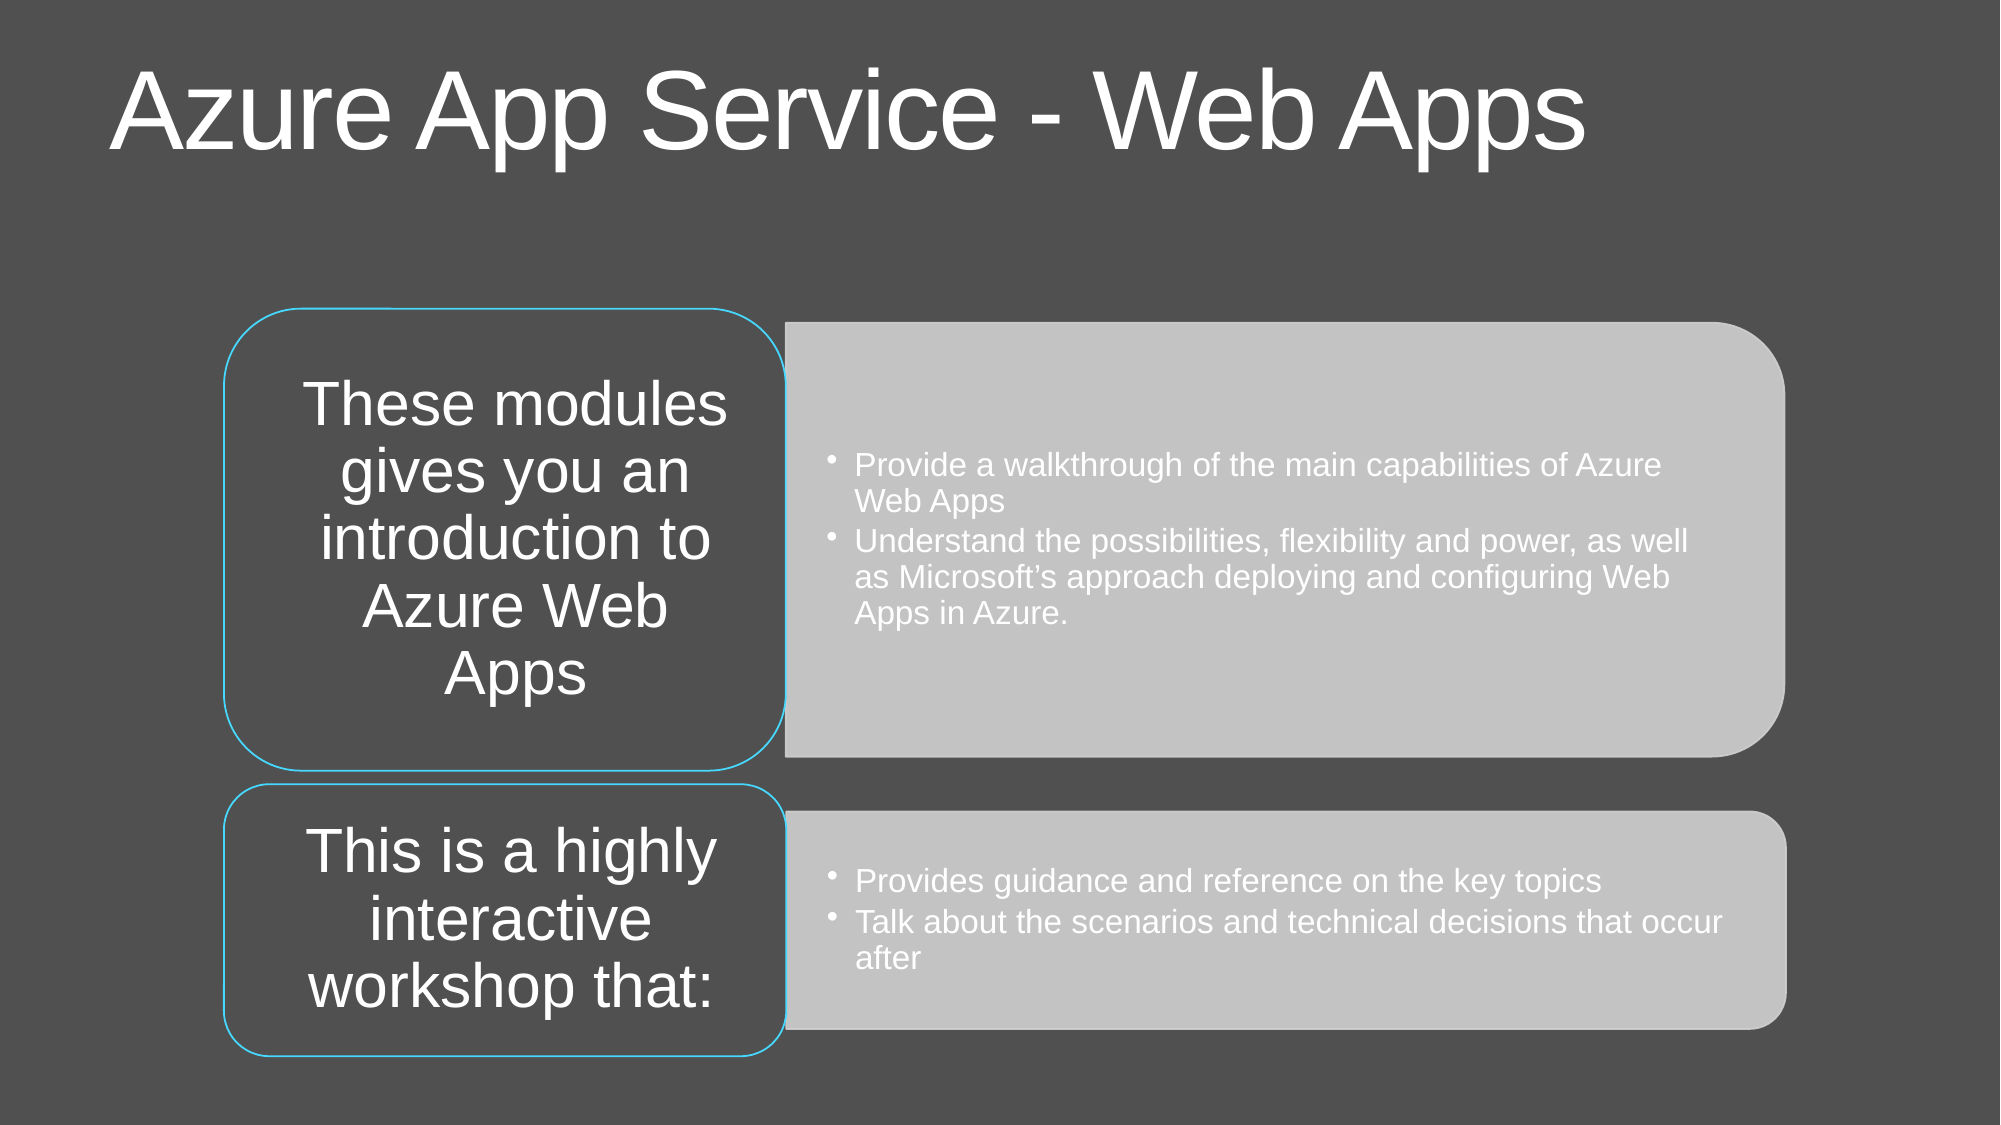

# Azure App Service - Web Apps
Provide a walkthrough of the main capabilities of Azure Web Apps
Understand the possibilities, flexibility and power, as well as Microsoft’s approach deploying and configuring Web Apps in Azure.
These modules gives you an introduction to Azure Web Apps
Provides guidance and reference on the key topics
Talk about the scenarios and technical decisions that occur after
This is a highly interactive workshop that: